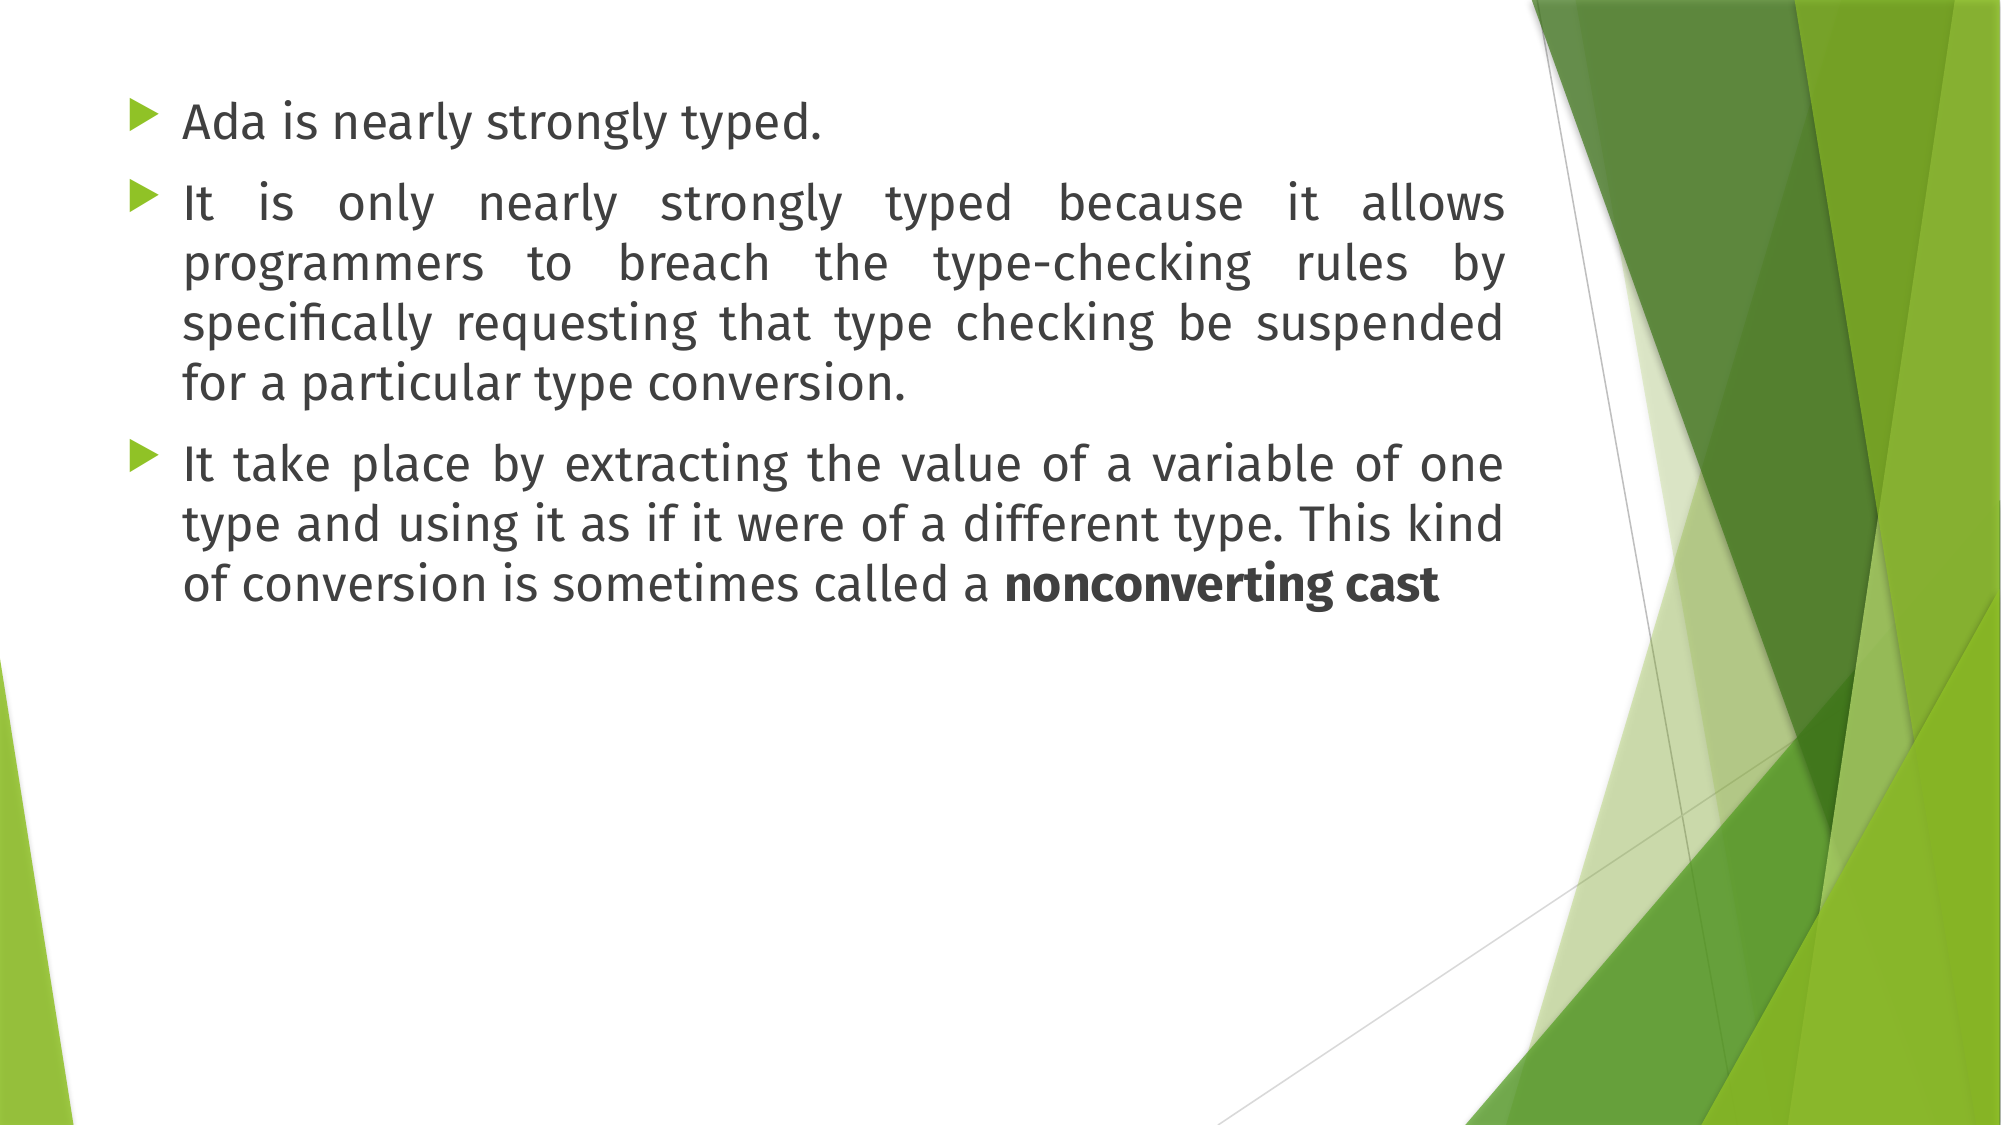

Ada is nearly strongly typed.
It is only nearly strongly typed because it allows programmers to breach the type-checking rules by specifically requesting that type checking be suspended for a particular type conversion.
It take place by extracting the value of a variable of one type and using it as if it were of a different type. This kind of conversion is sometimes called a nonconverting cast